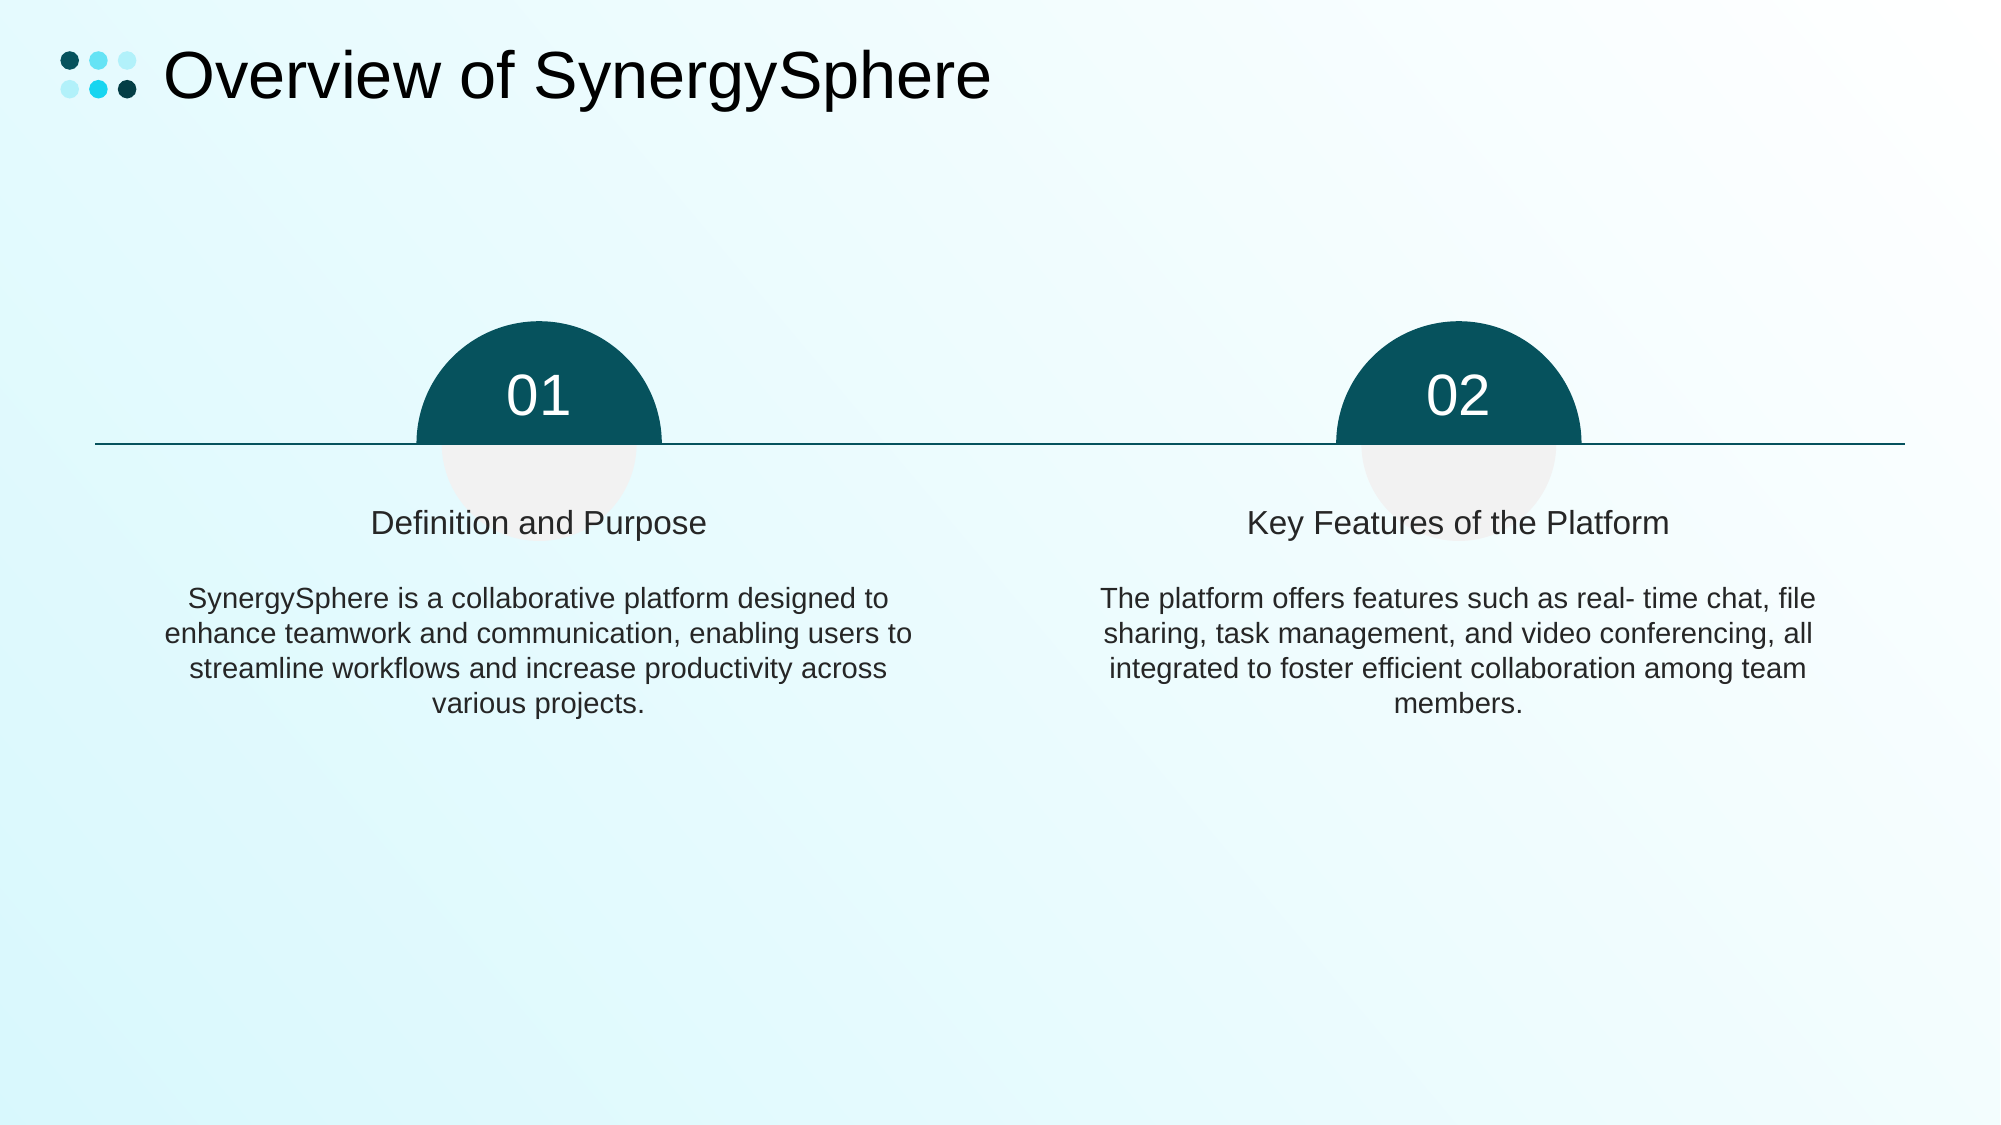

Overview of SynergySphere

01
02
Definition and Purpose
Key Features of the Platform
SynergySphere is a collaborative platform designed to enhance teamwork and communication, enabling users to streamline workflows and increase productivity across various projects.
The platform offers features such as real- time chat, file sharing, task management, and video conferencing, all integrated to foster efficient collaboration among team members.